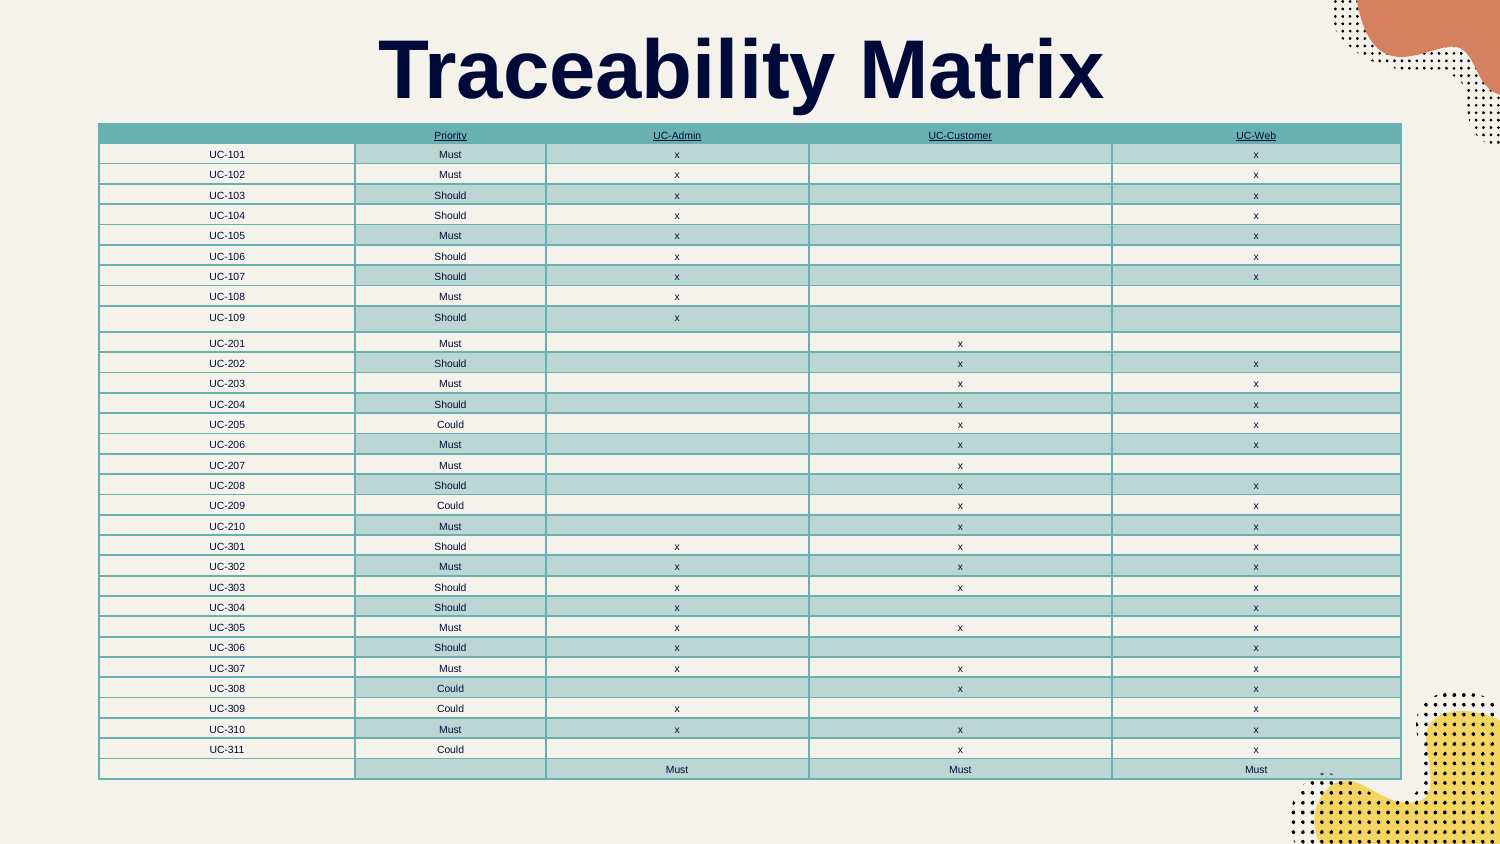

# Traceability Matrix
|  | Priority | UC-Admin | UC-Customer | UC-Web |
| --- | --- | --- | --- | --- |
| UC-101 | Must | x |  | x |
| UC-102 | Must | x |  | x |
| UC-103 | Should | x |  | x |
| UC-104 | Should | x |  | x |
| UC-105 | Must | x |  | x |
| UC-106 | Should | x |  | x |
| UC-107 | Should | x |  | x |
| UC-108 | Must | x |  |  |
| UC-109 | Should | x |  |  |
| UC-201 | Must |  | x |  |
| UC-202 | Should |  | x | x |
| UC-203 | Must |  | x | x |
| UC-204 | Should |  | x | x |
| UC-205 | Could |  | x | x |
| UC-206 | Must |  | x | x |
| UC-207 | Must |  | x |  |
| UC-208 | Should |  | x | x |
| UC-209 | Could |  | x | x |
| UC-210 | Must |  | x | x |
| UC-301 | Should | x | x | x |
| UC-302 | Must | x | x | x |
| UC-303 | Should | x | x | x |
| UC-304 | Should | x |  | x |
| UC-305 | Must | x | x | x |
| UC-306 | Should | x |  | x |
| UC-307 | Must | x | x | x |
| UC-308 | Could |  | x | x |
| UC-309 | Could | x |  | x |
| UC-310 | Must | x | x | x |
| UC-311 | Could |  | x | x |
|  |  | Must | Must | Must |